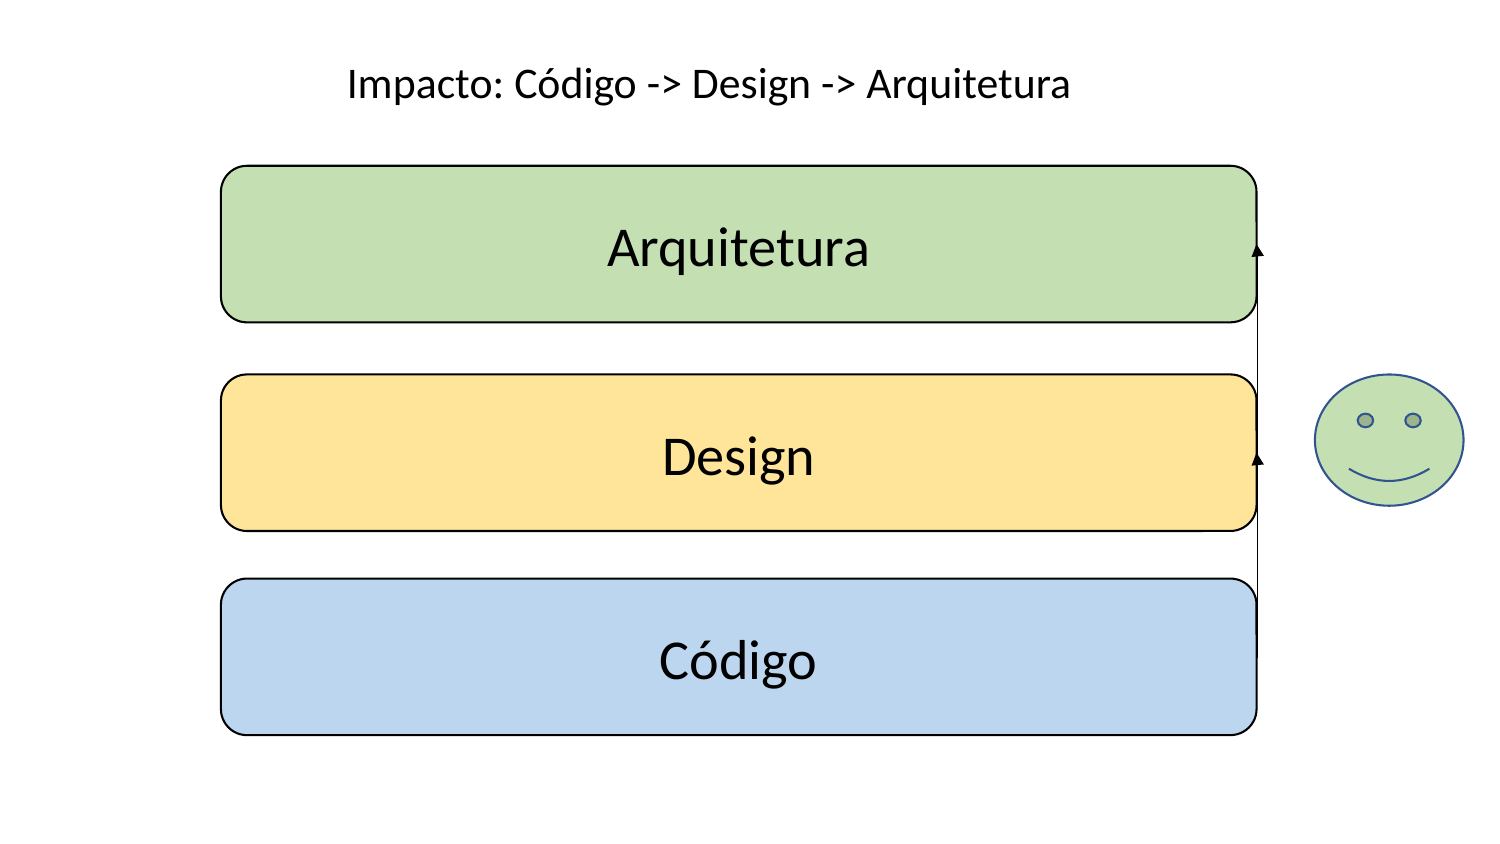

Impacto: Código -> Design -> Arquitetura
Arquitetura
Design

Código